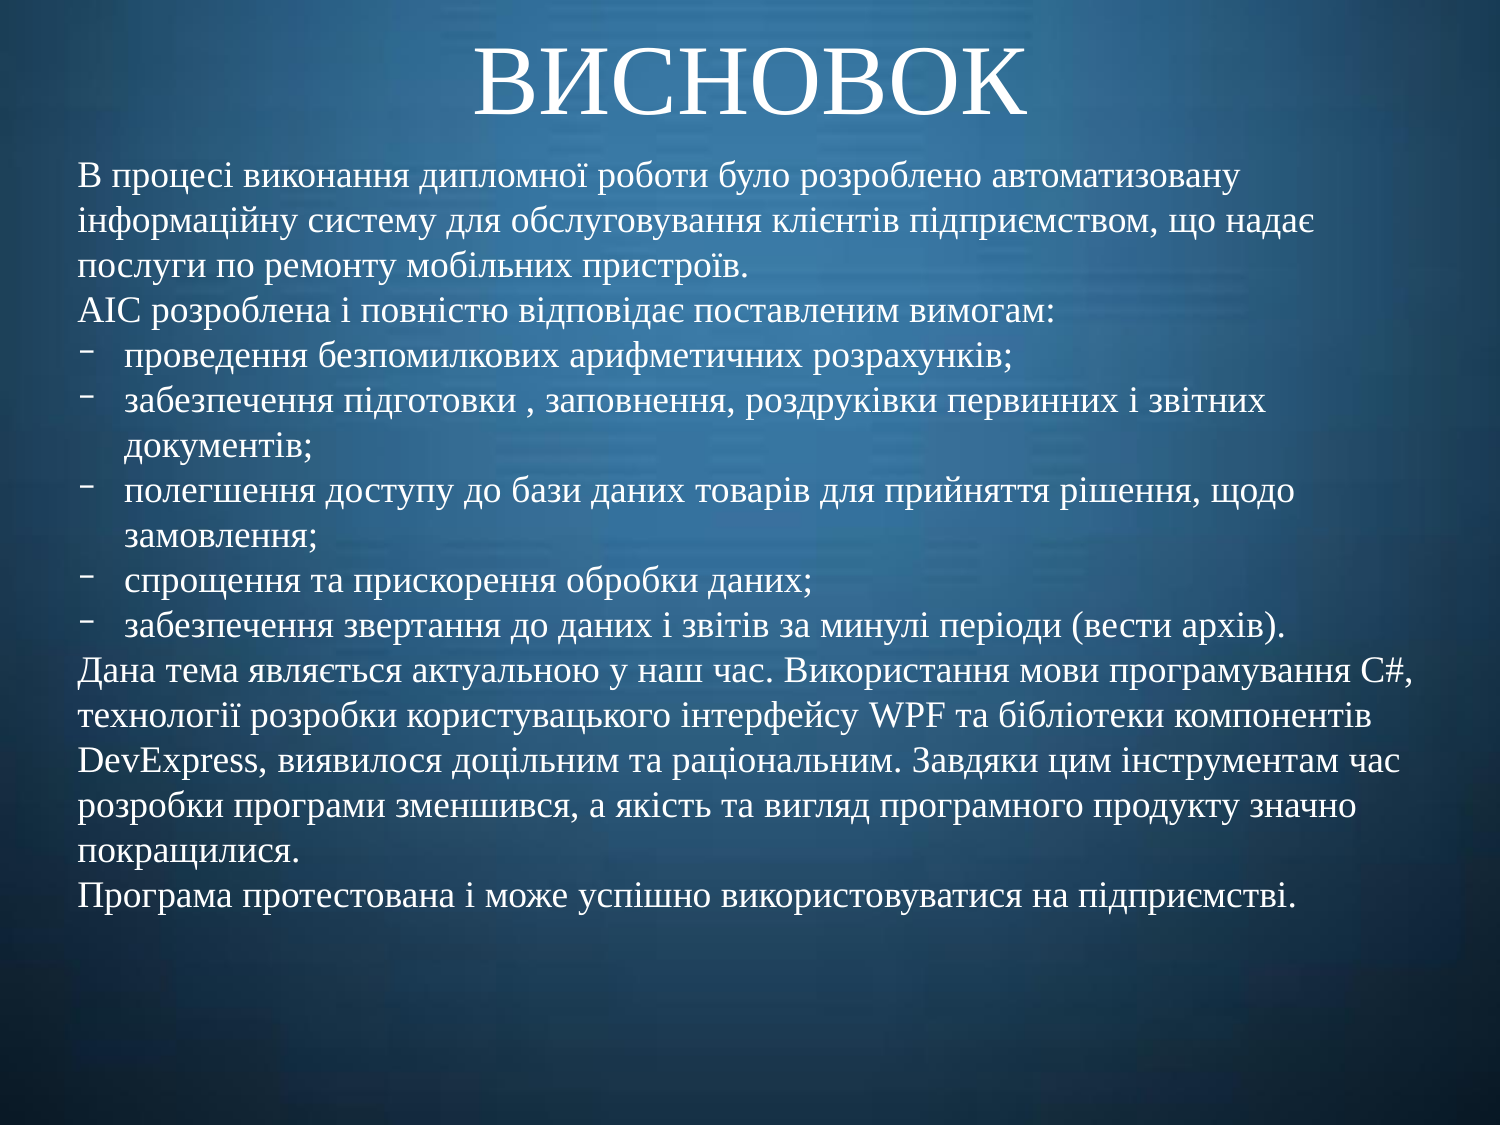

ВИСНОВОК
В процесі виконання дипломної роботи було розроблено автоматизовану інформаційну систему для обслуговування клієнтів підприємством, що надає послуги по ремонту мобільних пристроїв.
АІС розроблена і повністю відповідає поставленим вимогам:
проведення безпомилкових арифметичних розрахунків;
забезпечення підготовки , заповнення, роздруківки первинних і звітних документів;
полегшення доступу до бази даних товарів для прийняття рішення, щодо замовлення;
спрощення та прискорення обробки даних;
забезпечення звертання до даних і звітів за минулі періоди (вести архів).
Дана тема являється актуальною у наш час. Використання мови програмування С#, технології розробки користувацького інтерфейсу WPF та бібліотеки компонентів DevExpress, виявилося доцільним та раціональним. Завдяки цим інструментам час розробки програми зменшився, а якість та вигляд програмного продукту значно покращилися.
Програма протестована і може успішно використовуватися на підприємстві.